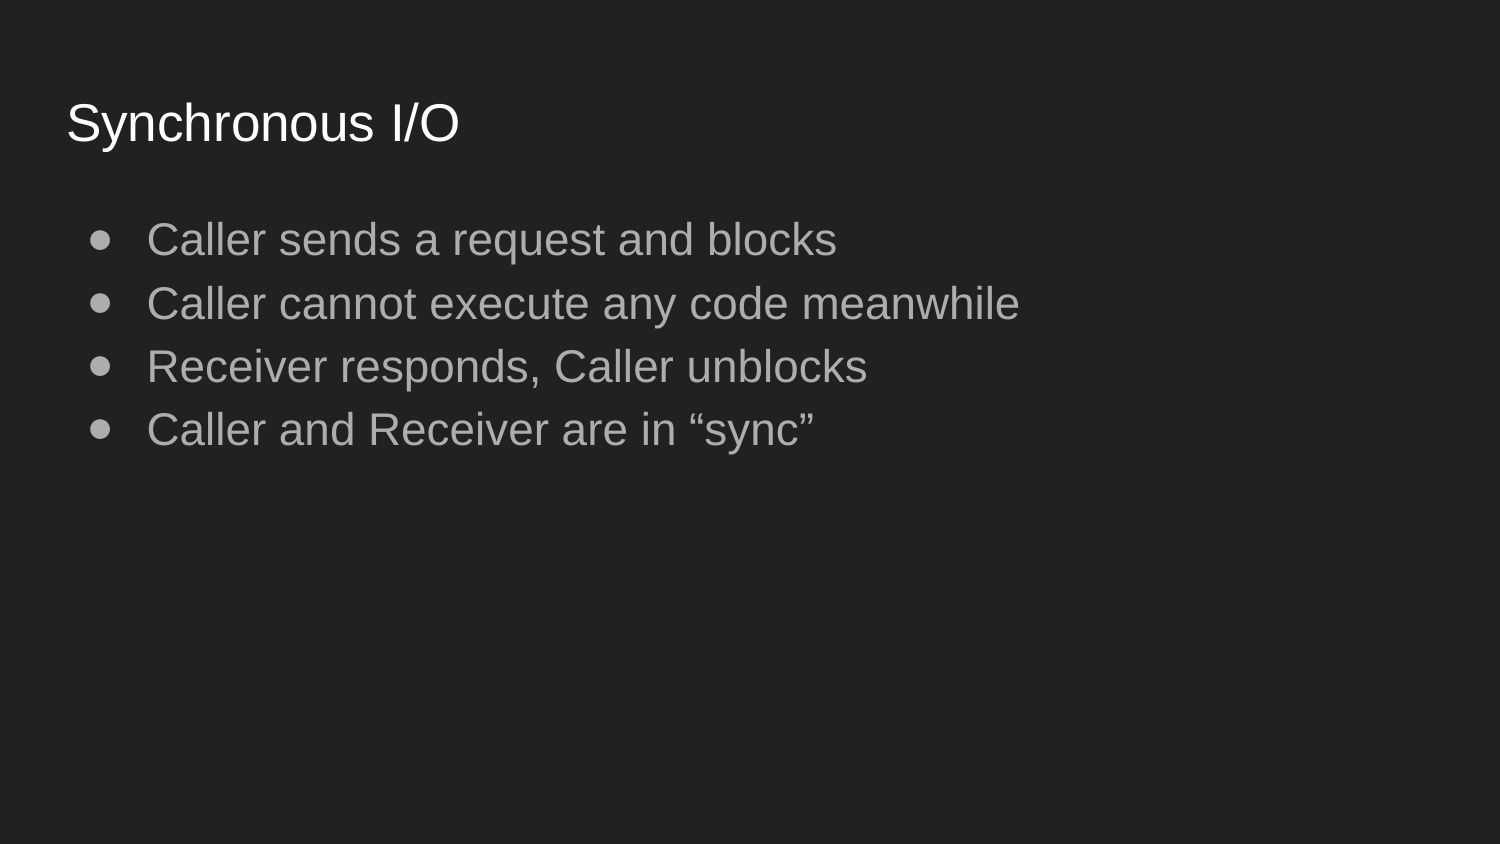

# Synchronous I/O
Caller sends a request and blocks
Caller cannot execute any code meanwhile
Receiver responds, Caller unblocks
Caller and Receiver are in “sync”